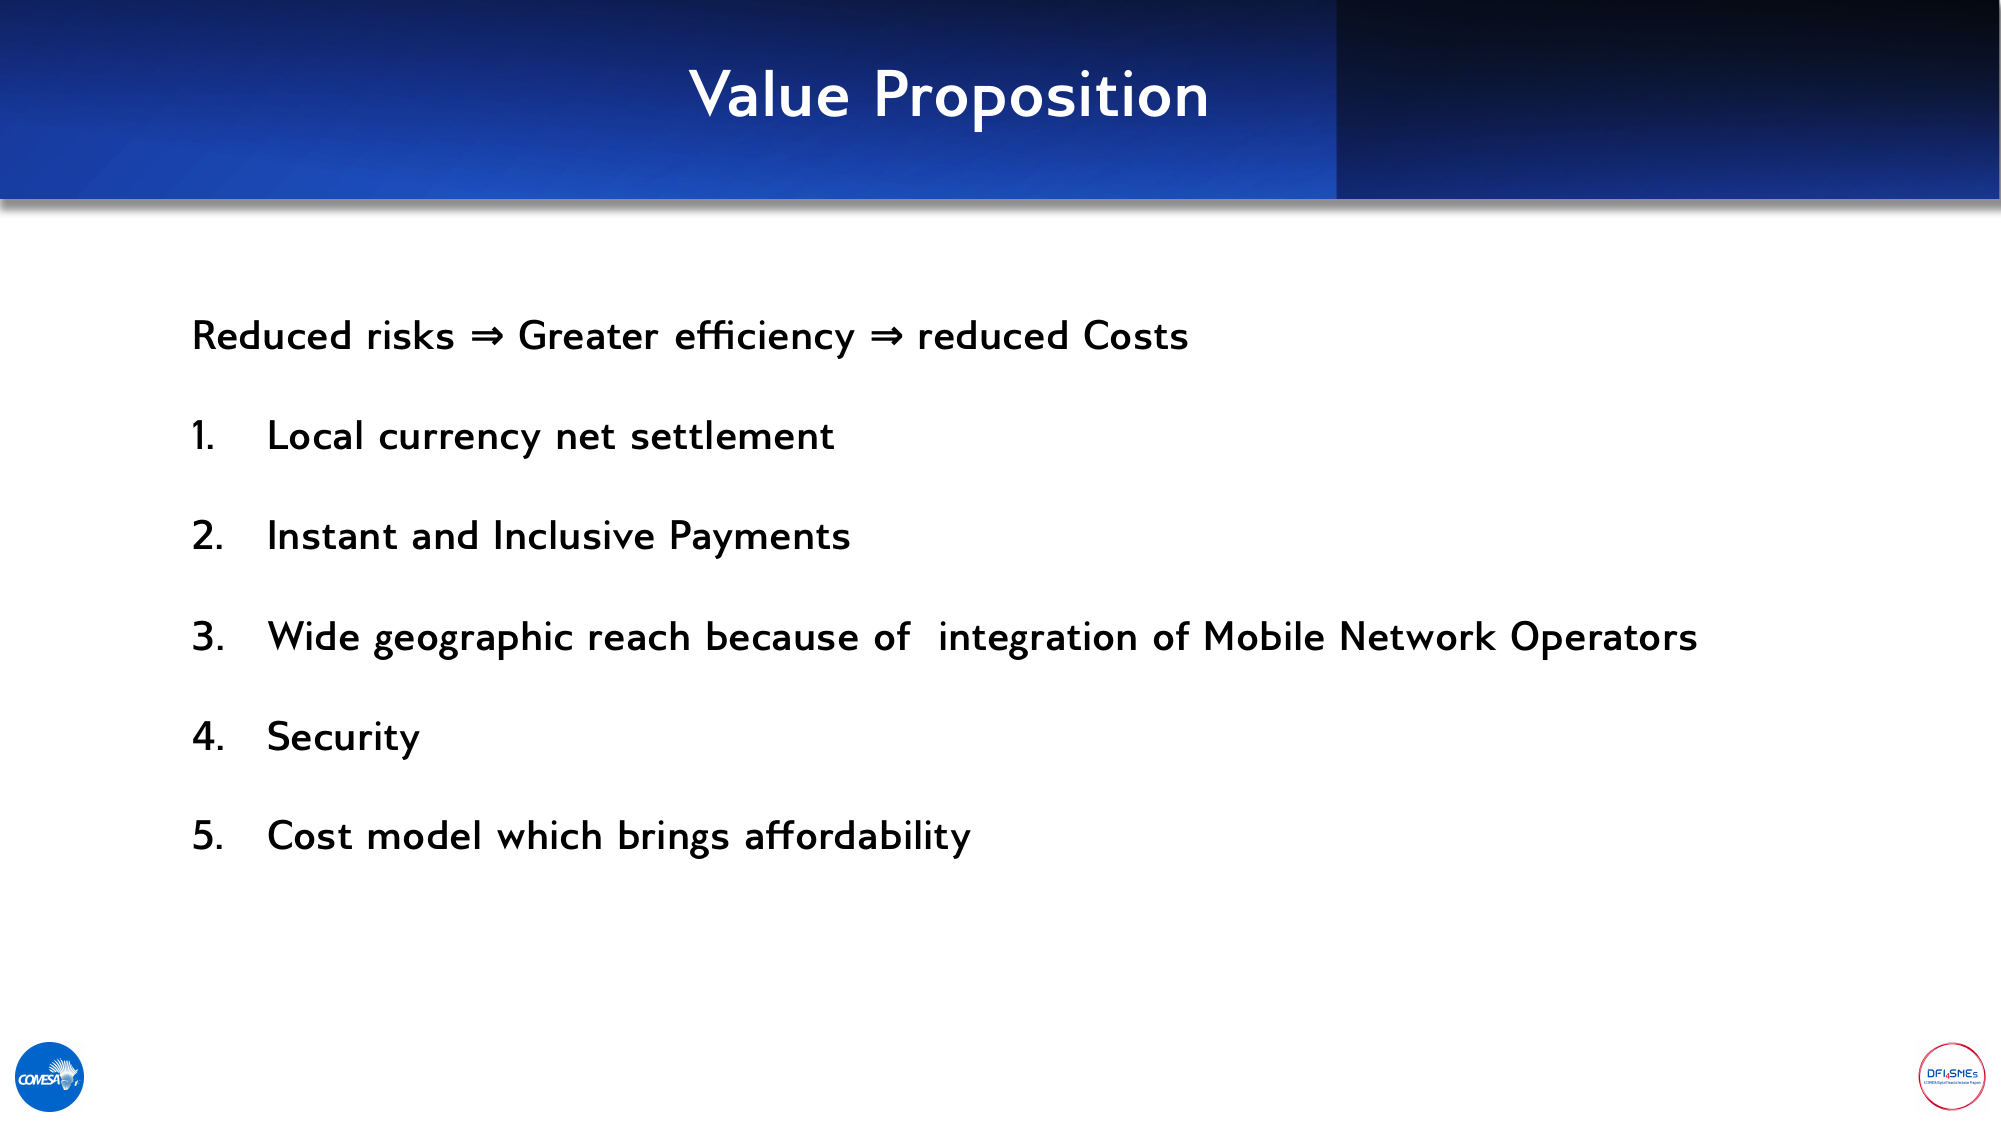

# Value Proposition
Reduced risks ⇒ Greater efficiency ⇒ reduced Costs

Local currency net settlement

Instant and Inclusive Payments

Wide geographic reach because of  integration of Mobile Network Operators

Security

Cost model which brings affordability